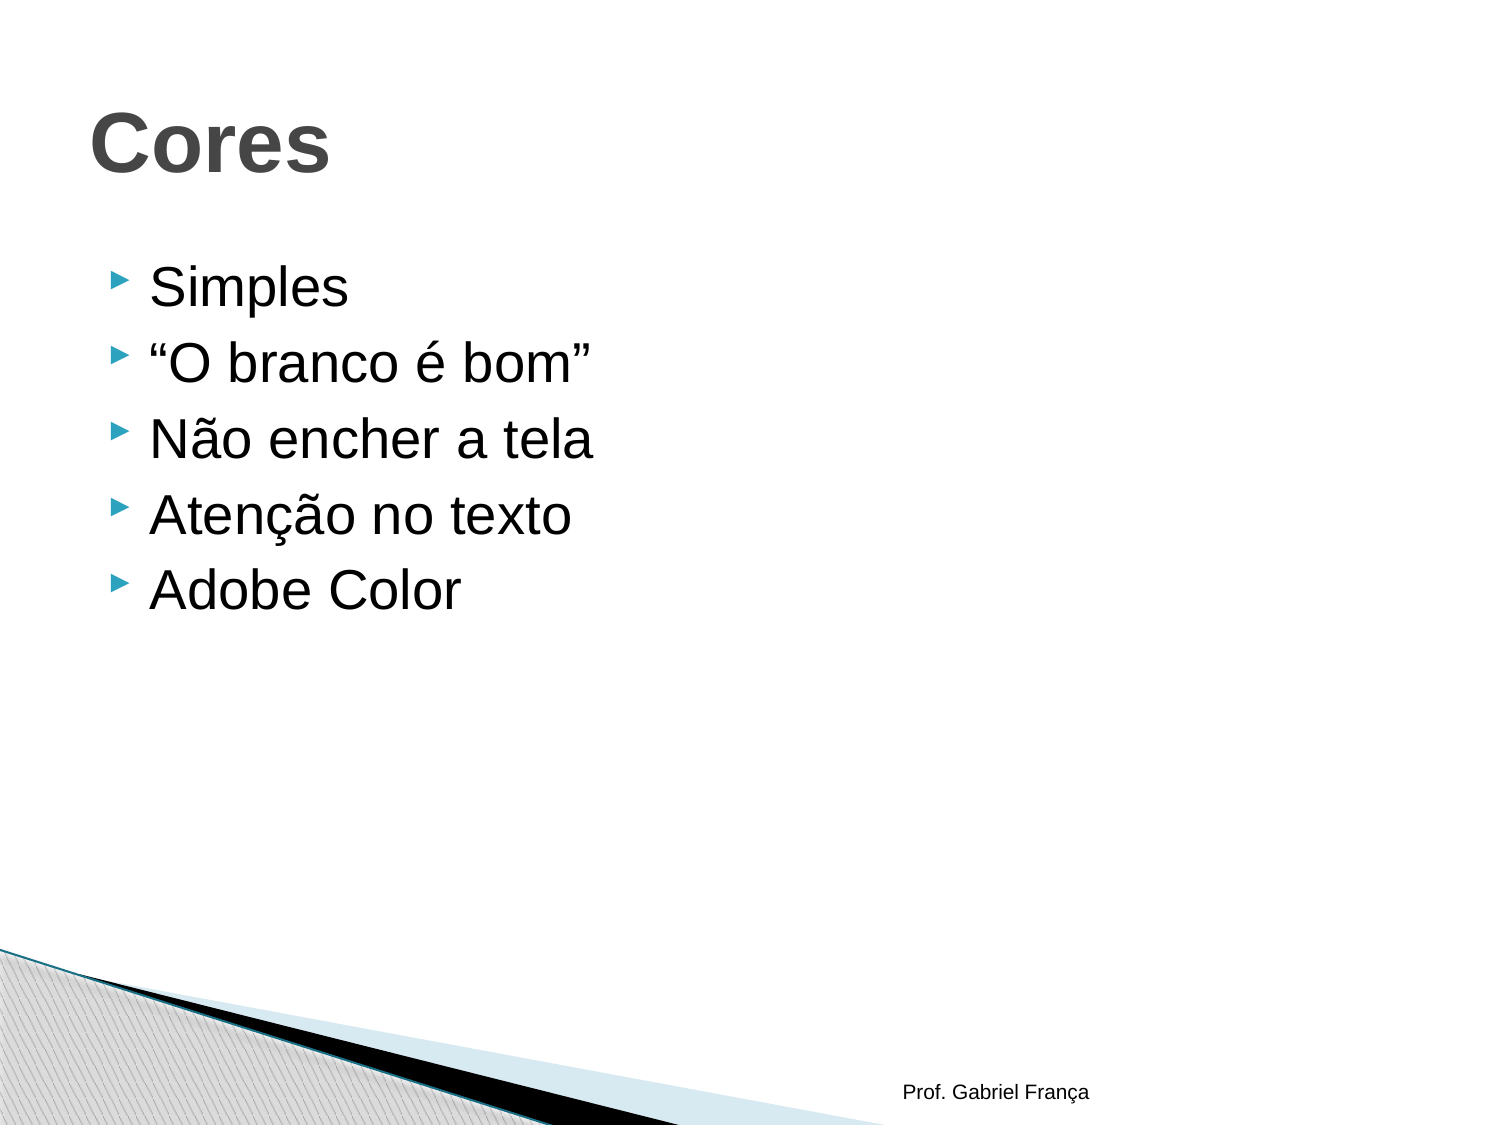

# Cores
Simples
“O branco é bom”
Não encher a tela
Atenção no texto
Adobe Color
Prof. Gabriel França